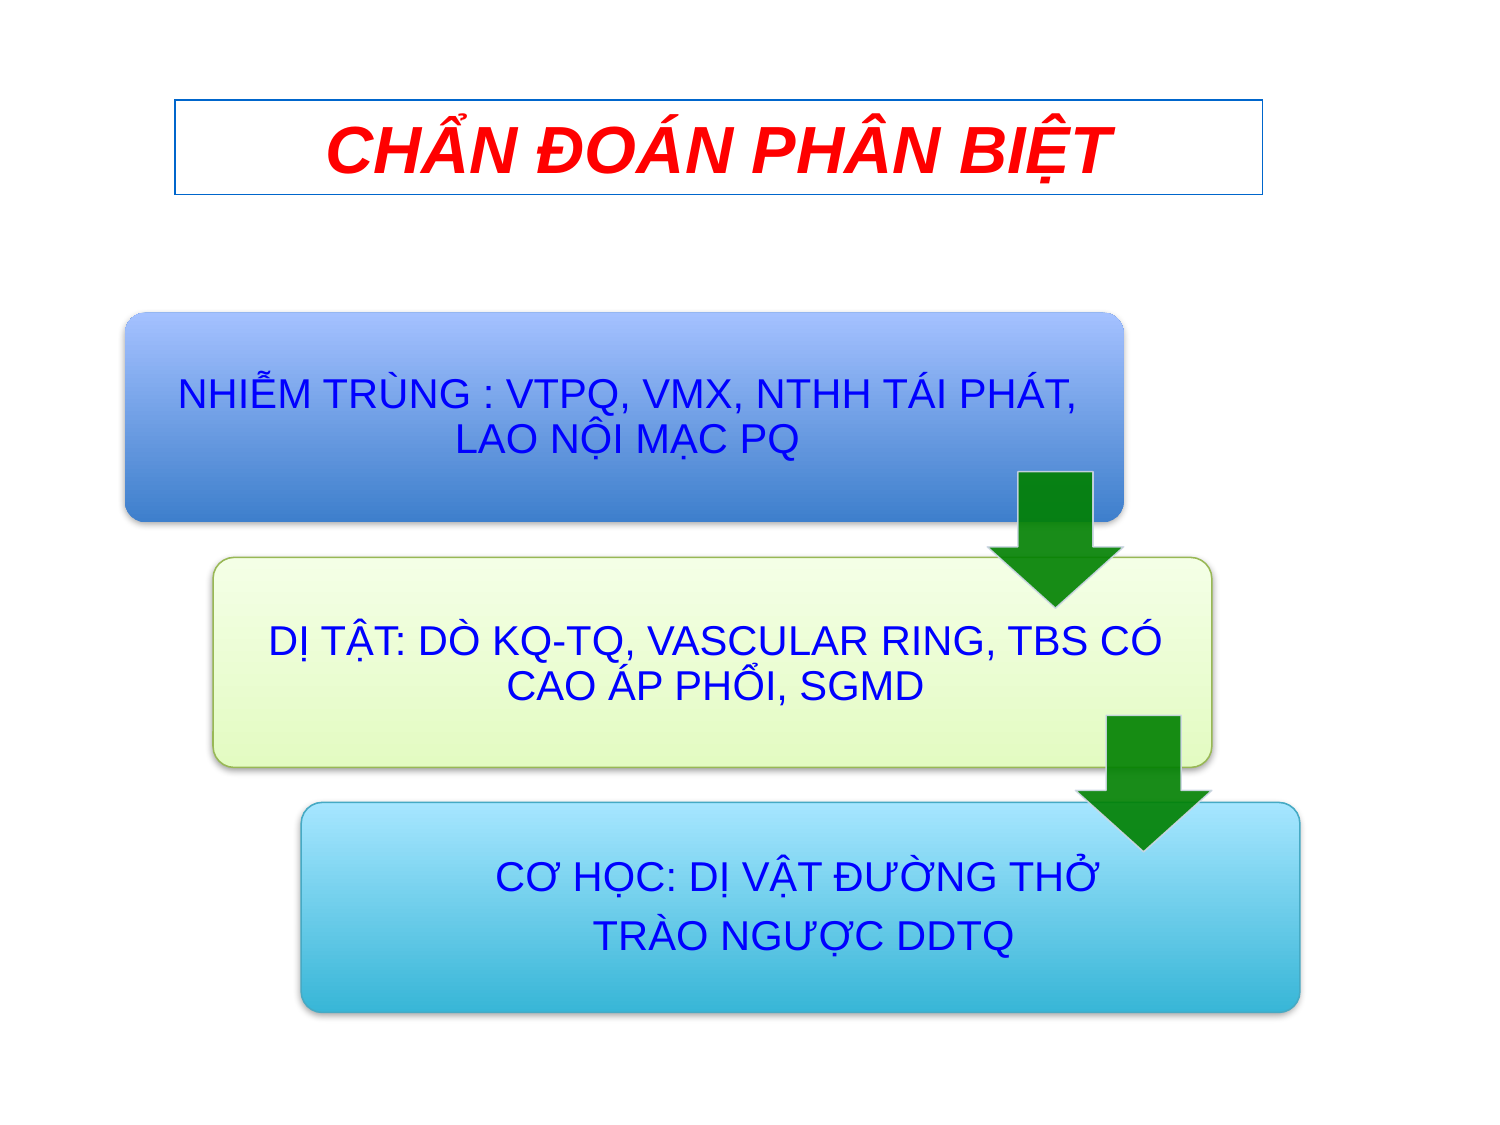

CHẨN ĐOÁN PHÂN BIỆT
NHIỄM TRÙNG : VTPQ, VMX, NTHH TÁI PHÁT, LAO NỘI MẠC PQ

DỊ TẬT: DÒ KQ-TQ, VASCULAR RING, TBS CÓ CAO ÁP PHỔI, SGMD

CƠ HỌC: DỊ VẬT ĐƯỜNG THỞ
TRÀO NGƯỢC DDTQ